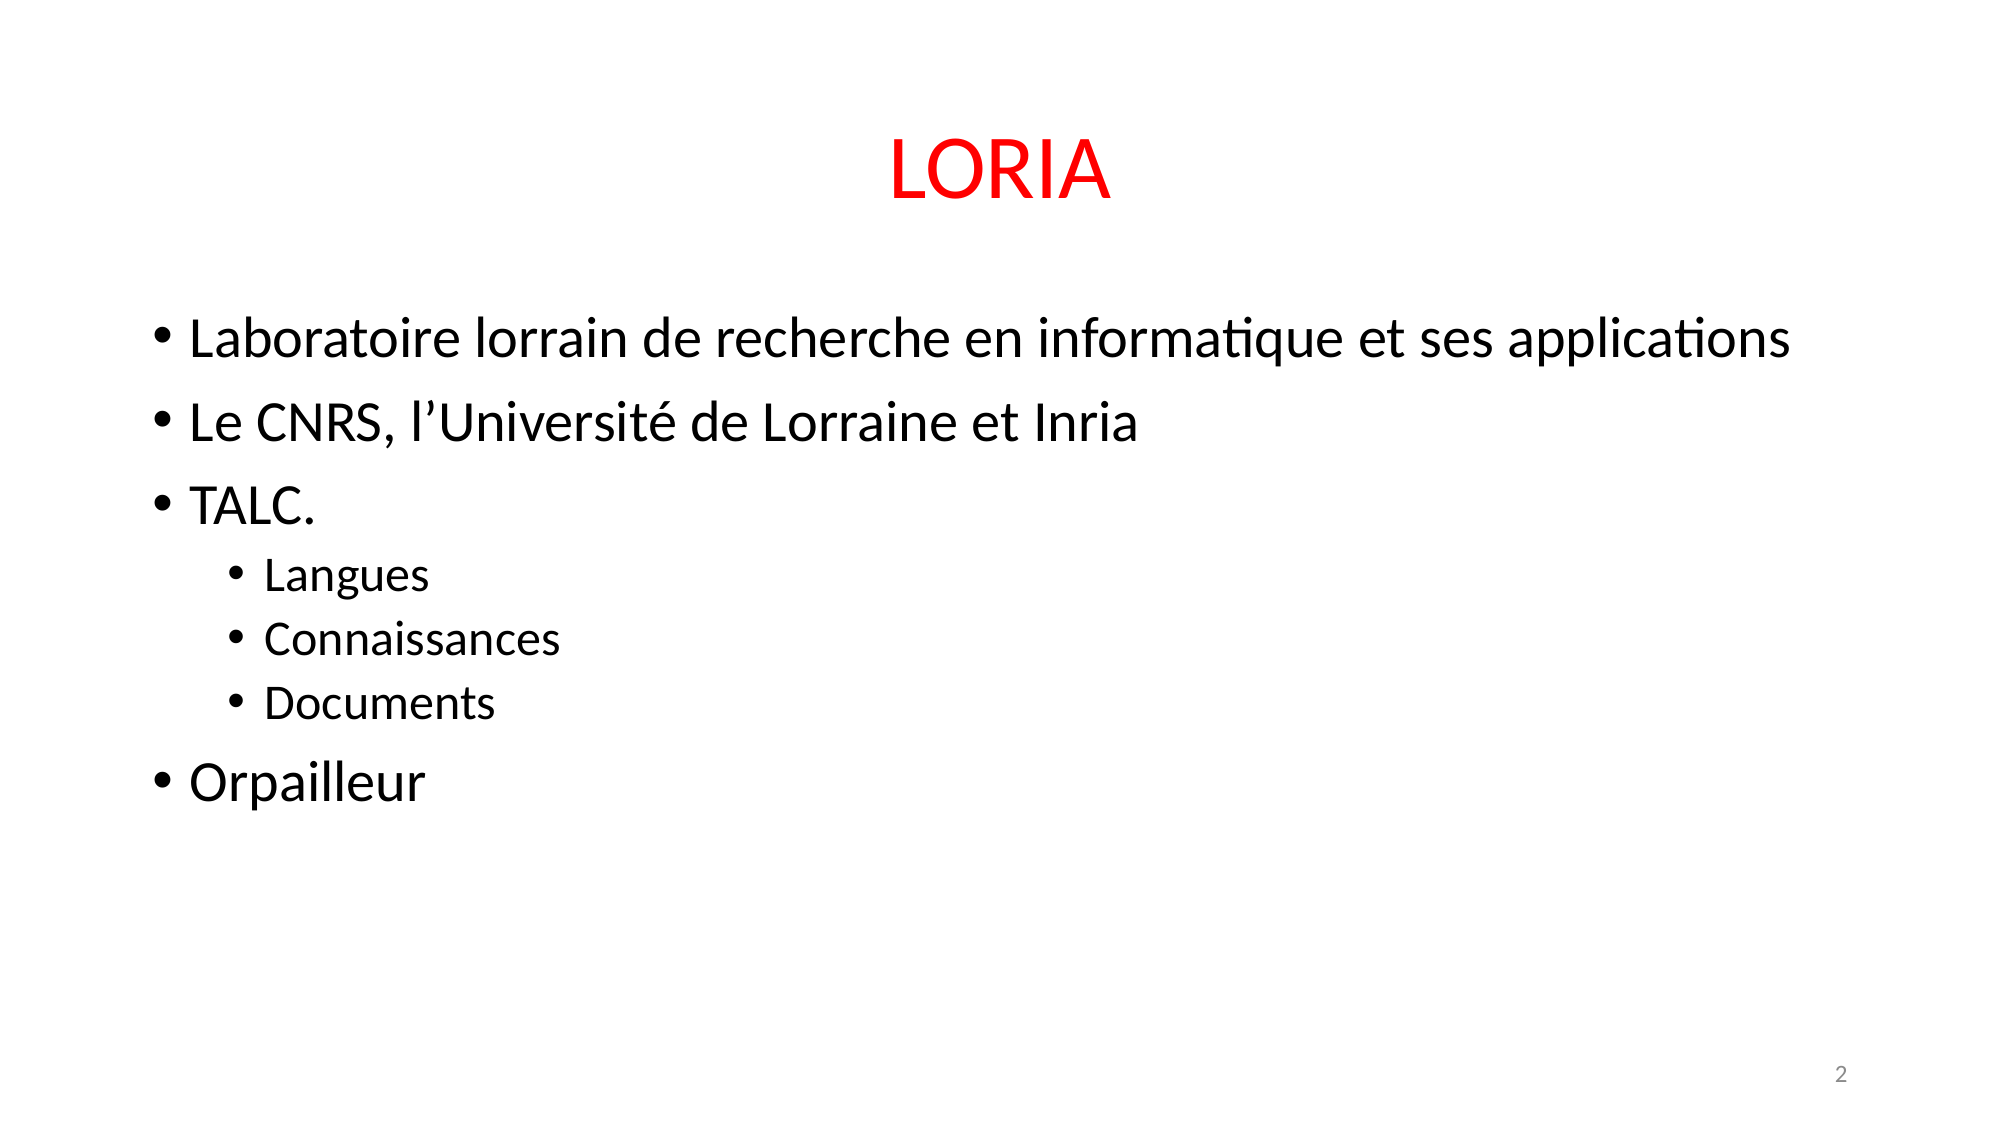

# LORIA
Laboratoire lorrain de recherche en informatique et ses applications
Le CNRS, l’Université de Lorraine et Inria
TALC.
Langues
Connaissances
Documents
Orpailleur
2